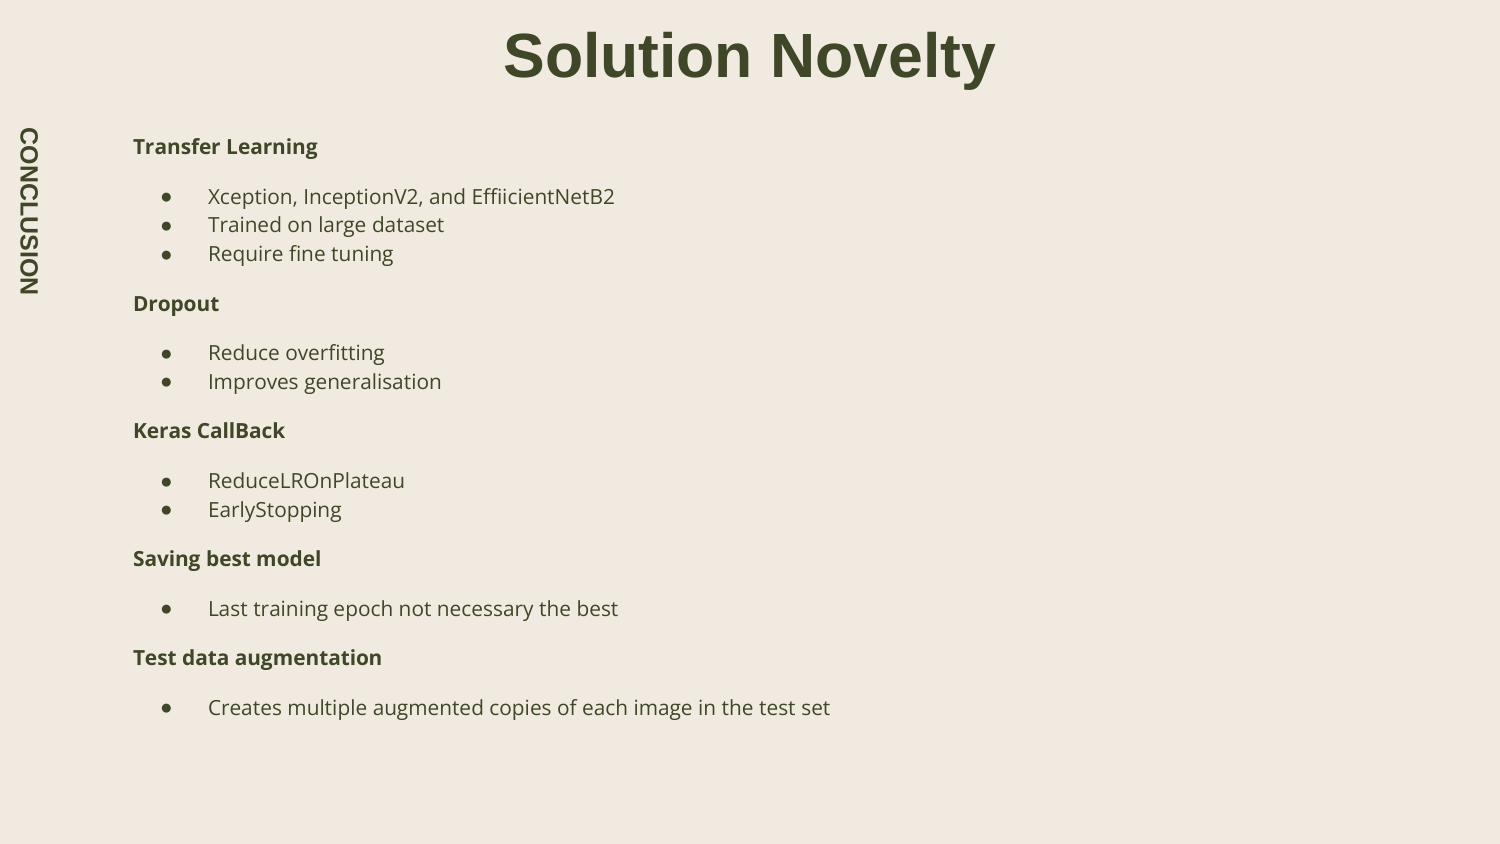

# Solution Novelty
Transfer Learning
Xception, InceptionV2, and EffiicientNetB2
Trained on large dataset
Require fine tuning
Dropout
Reduce overfitting
Improves generalisation
Keras CallBack
ReduceLROnPlateau
EarlyStopping
Saving best model
Last training epoch not necessary the best
Test data augmentation
Creates multiple augmented copies of each image in the test set
CONCLUSION